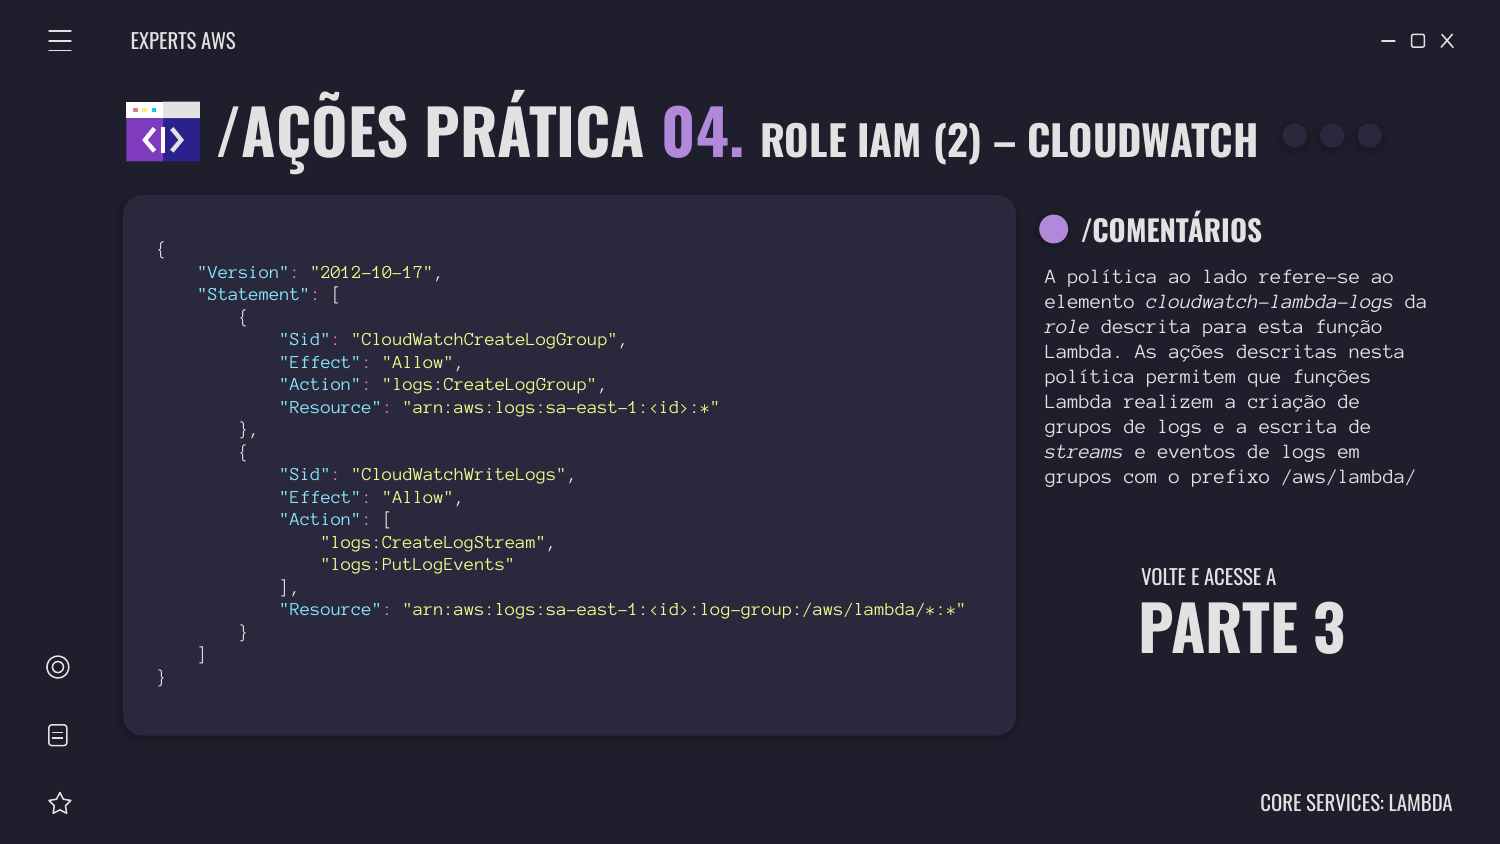

EXPERTS AWS

/AÇÕES PRÁTICA 04. ROLE IAM (2) – CLOUDWATCH

/COMENTÁRIOS

{
    "Version": "2012-10-17",
    "Statement": [
        {
            "Sid": "CloudWatchCreateLogGroup",
            "Effect": "Allow",
            "Action": "logs:CreateLogGroup",
            "Resource": "arn:aws:logs:sa-east-1:<id>:*"
        },
        {
            "Sid": "CloudWatchWriteLogs",
            "Effect": "Allow",
            "Action": [
                "logs:CreateLogStream",
                "logs:PutLogEvents"
            ],
            "Resource": "arn:aws:logs:sa-east-1:<id>:log-group:/aws/lambda/*:*"
        }
    ]
}
A política ao lado refere-se ao elemento cloudwatch-lambda-logs da role descrita para esta função Lambda. As ações descritas nesta política permitem que funções Lambda realizem a criação de grupos de logs e a escrita de streams e eventos de logs em grupos com o prefixo /aws/lambda/
VOLTE E ACESSE A
PARTE 3

CORE SERVICES: LAMBDA